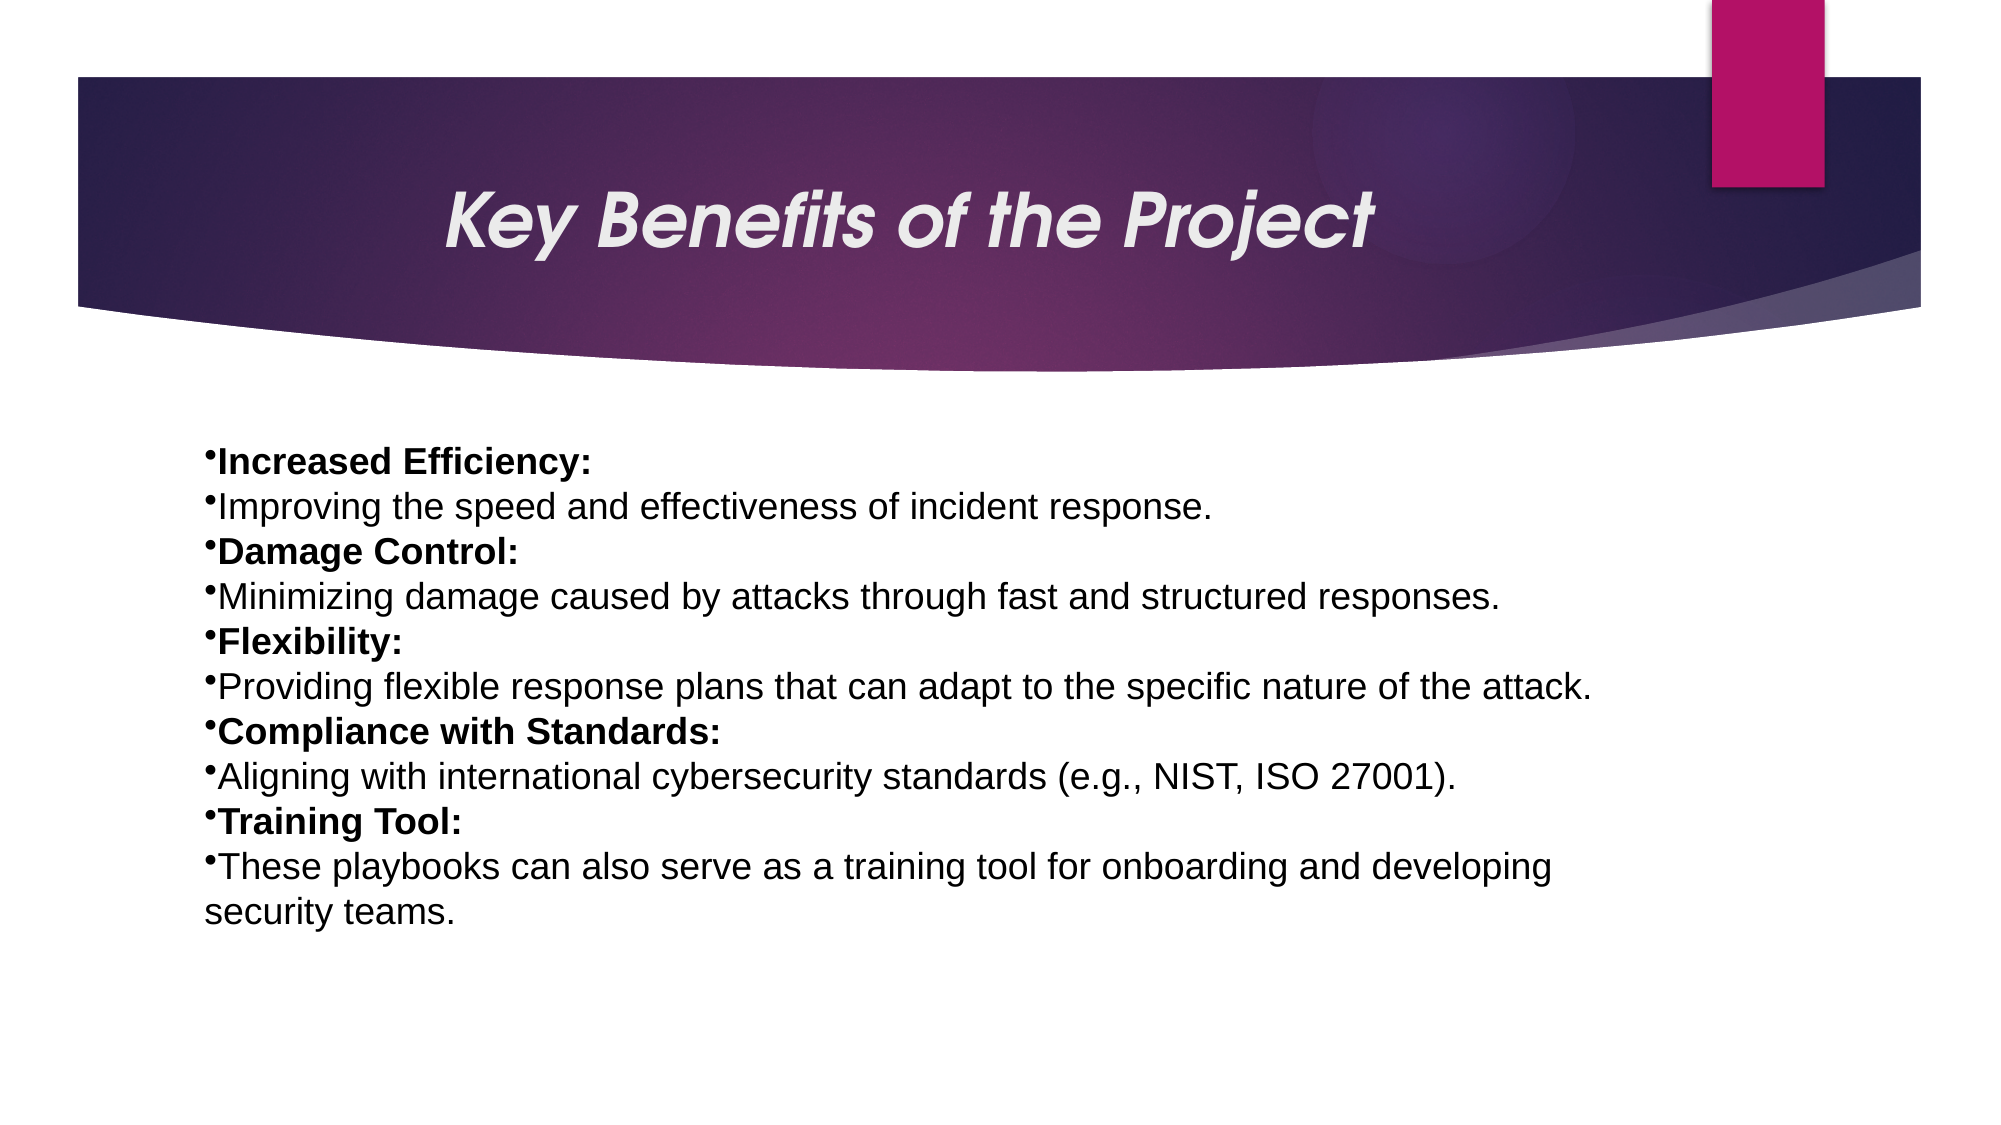

# Key Benefits of the Project
Increased Efficiency:
Improving the speed and effectiveness of incident response.
Damage Control:
Minimizing damage caused by attacks through fast and structured responses.
Flexibility:
Providing flexible response plans that can adapt to the specific nature of the attack.
Compliance with Standards:
Aligning with international cybersecurity standards (e.g., NIST, ISO 27001).
Training Tool:
These playbooks can also serve as a training tool for onboarding and developing security teams.